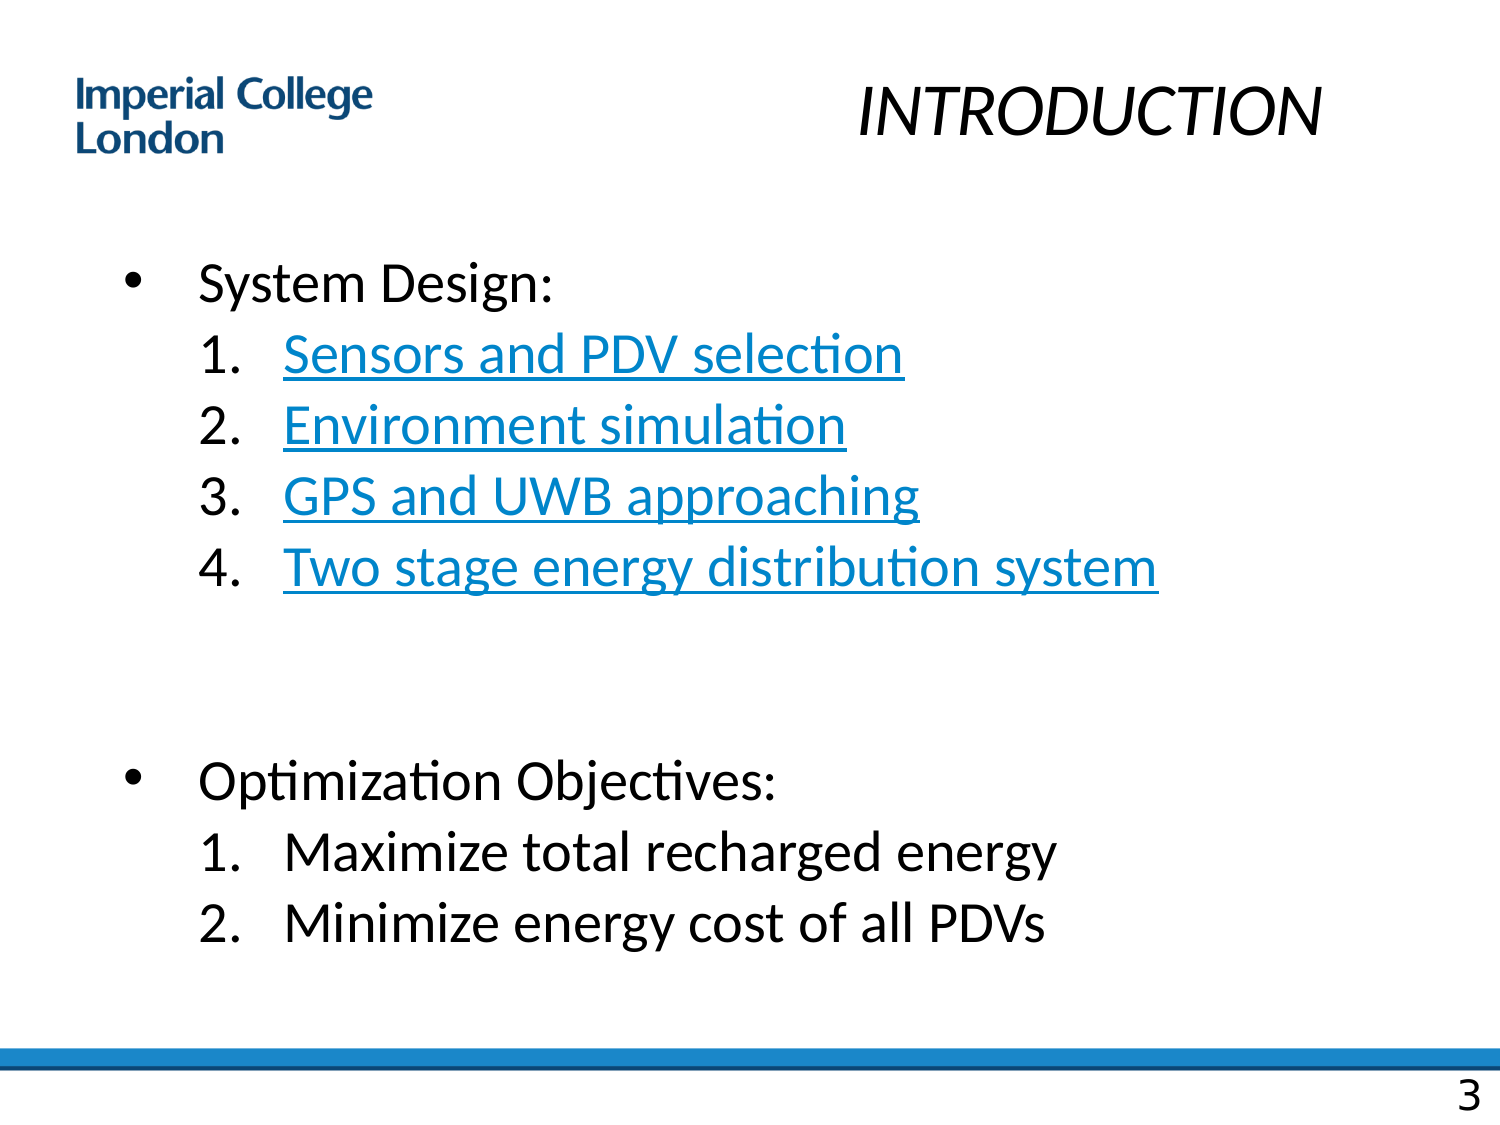

# INTRODUCTION

System Design:
Sensors and PDV selection
Environment simulation
GPS and UWB approaching
Two stage energy distribution system

Optimization Objectives:
Maximize total recharged energy
Minimize energy cost of all PDVs

3